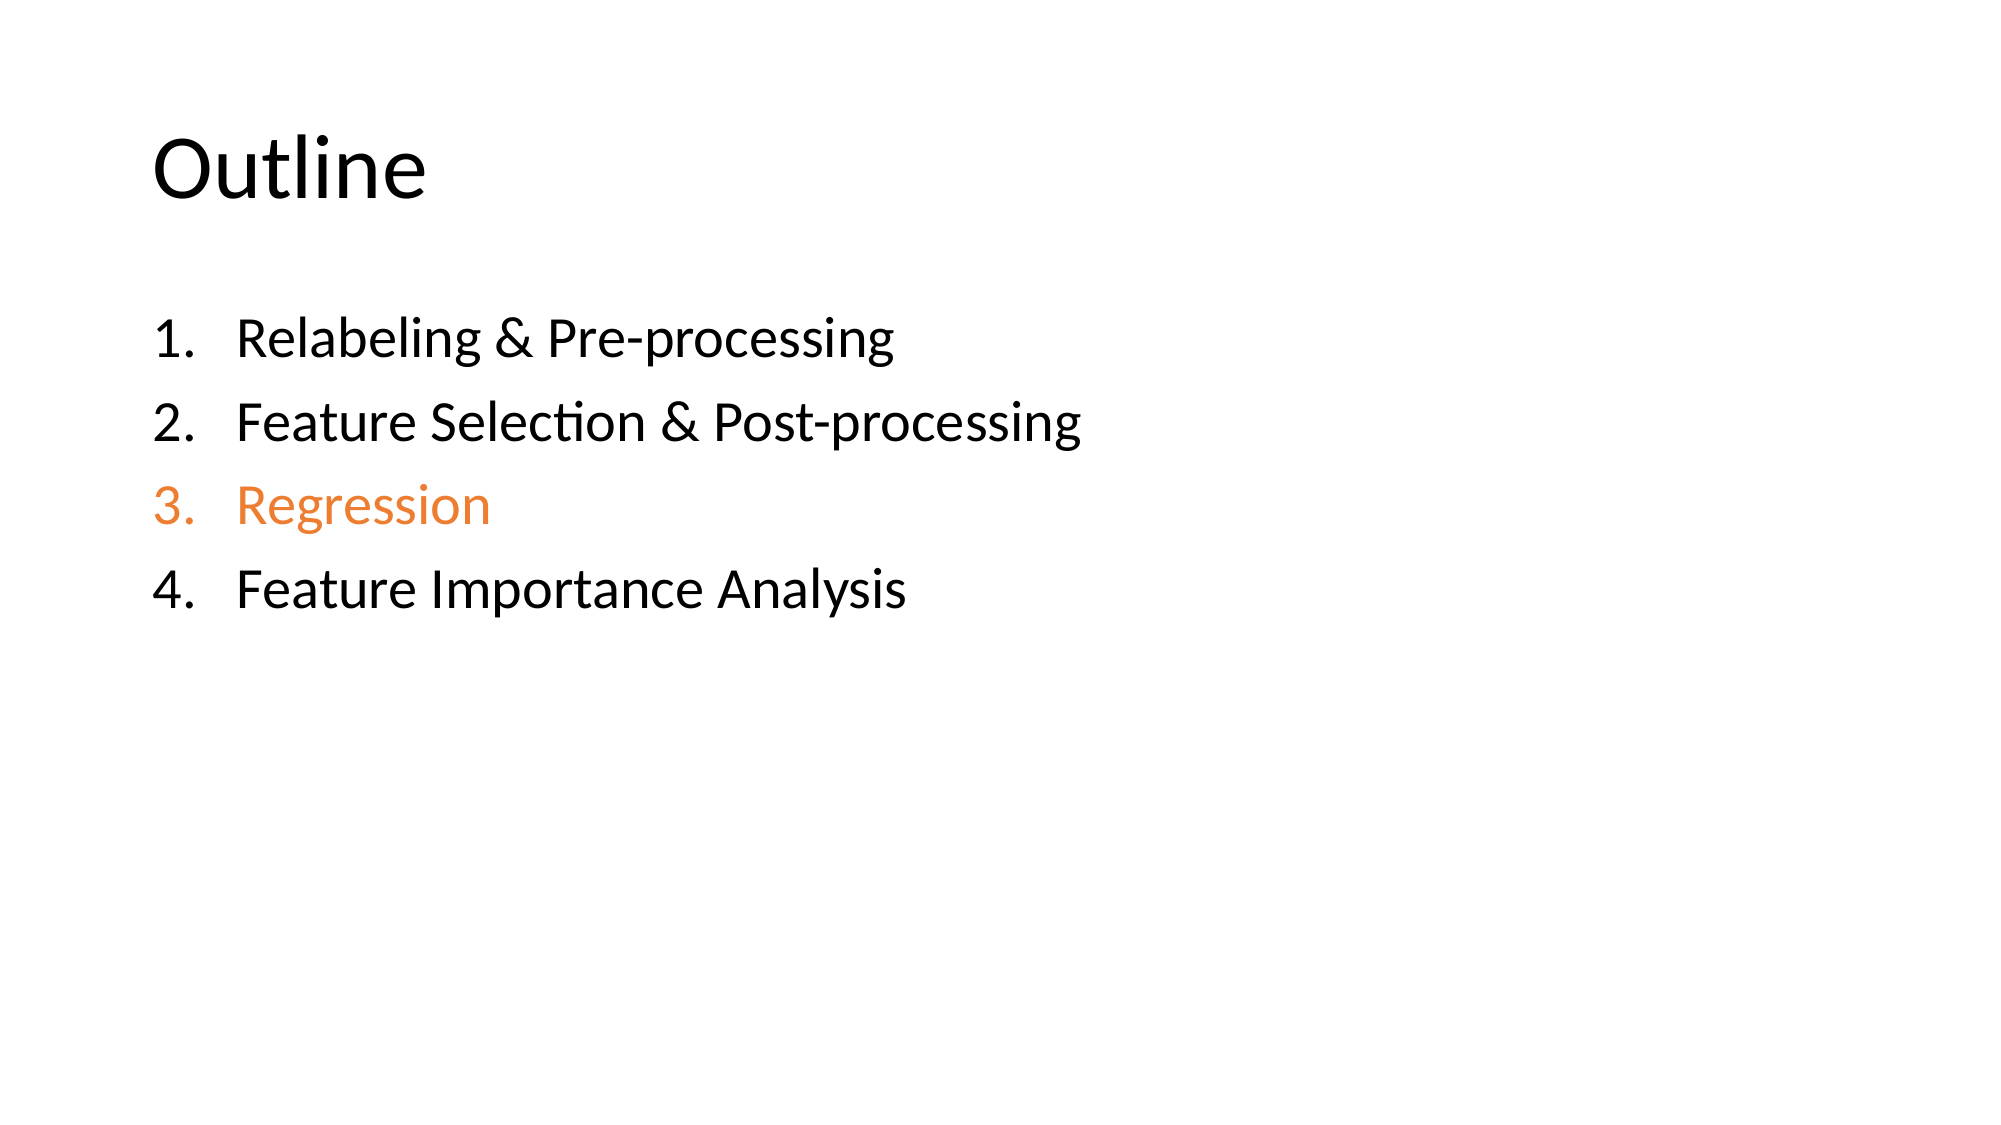

# Outline
Relabeling & Pre-processing
Feature Selection & Post-processing
Regression
Feature Importance Analysis